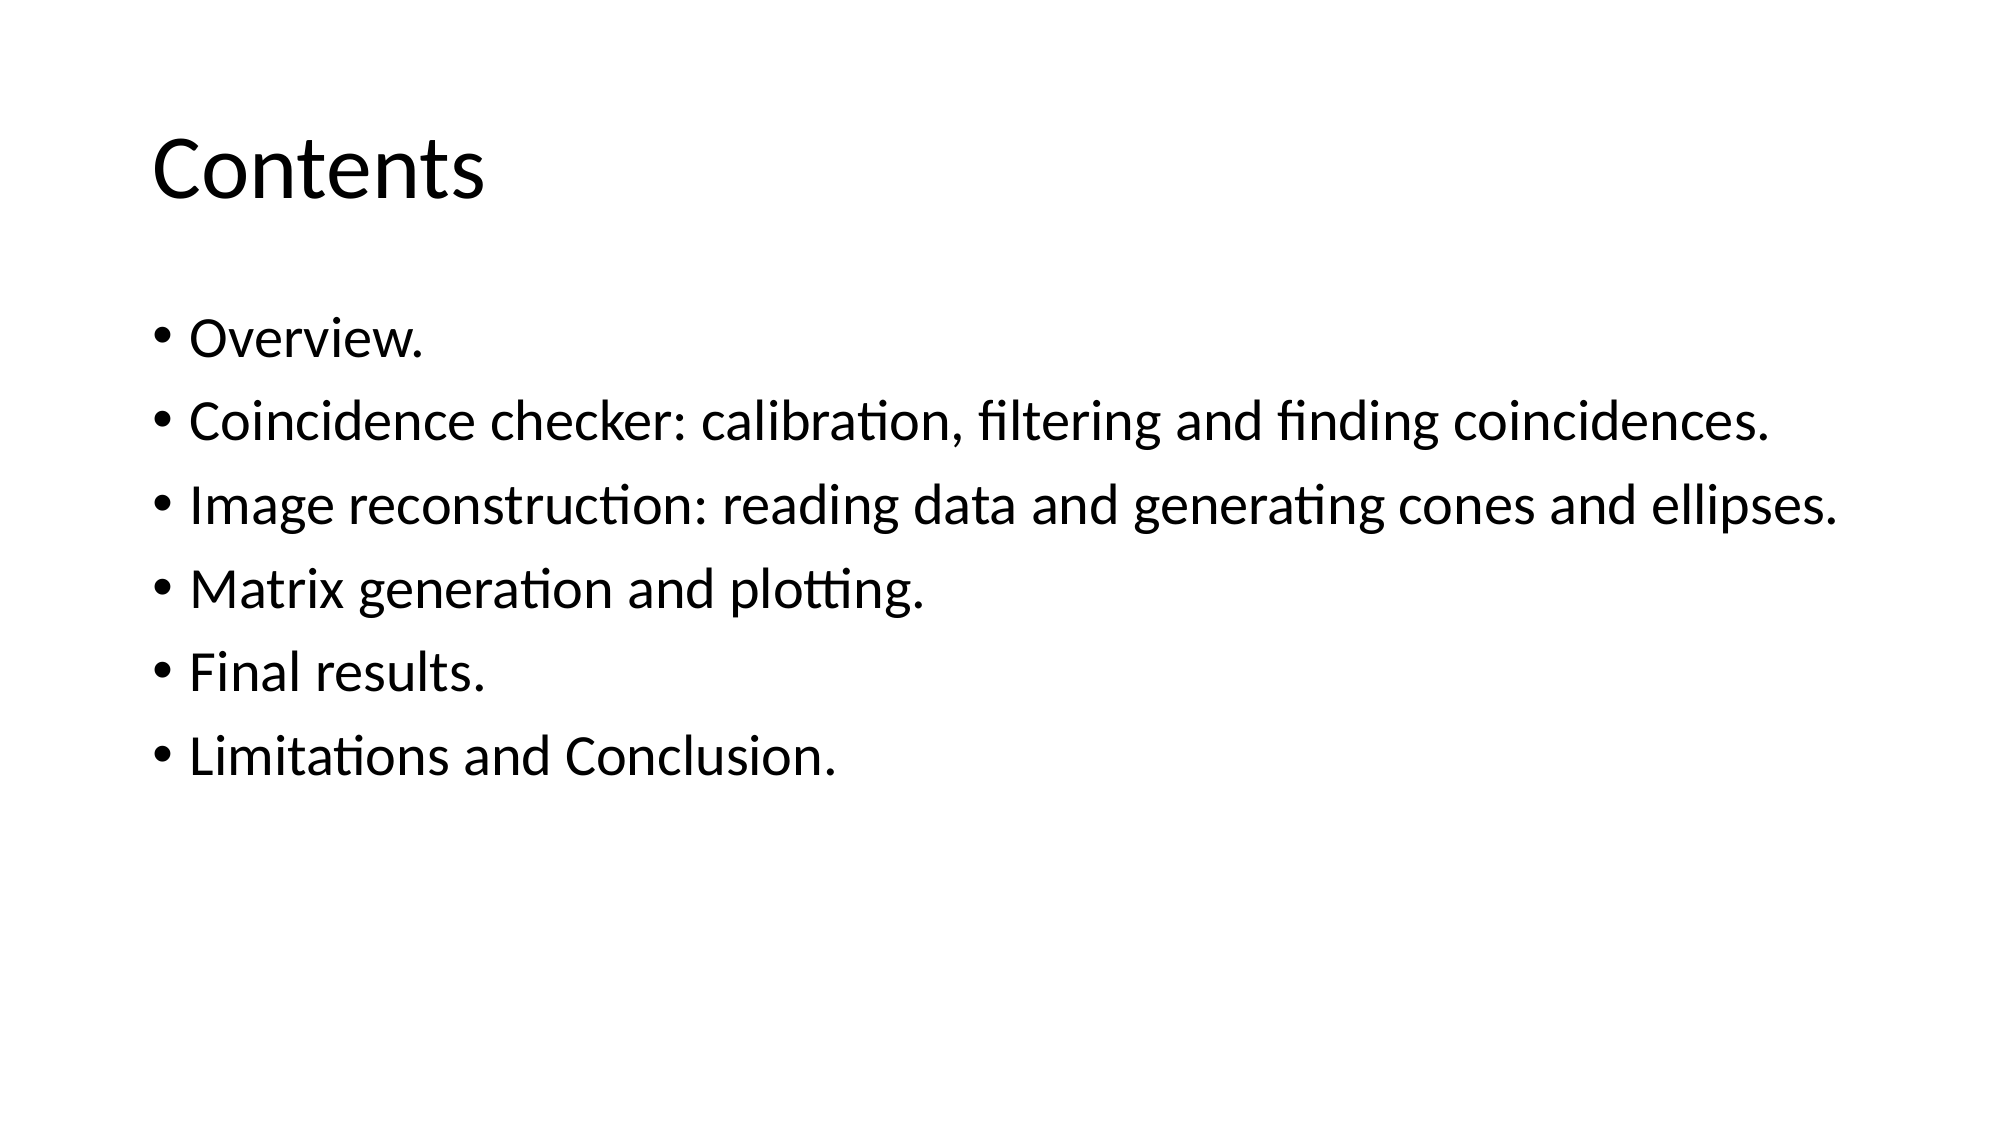

# Contents
Overview.
Coincidence checker: calibration, filtering and finding coincidences.
Image reconstruction: reading data and generating cones and ellipses.
Matrix generation and plotting.
Final results.
Limitations and Conclusion.